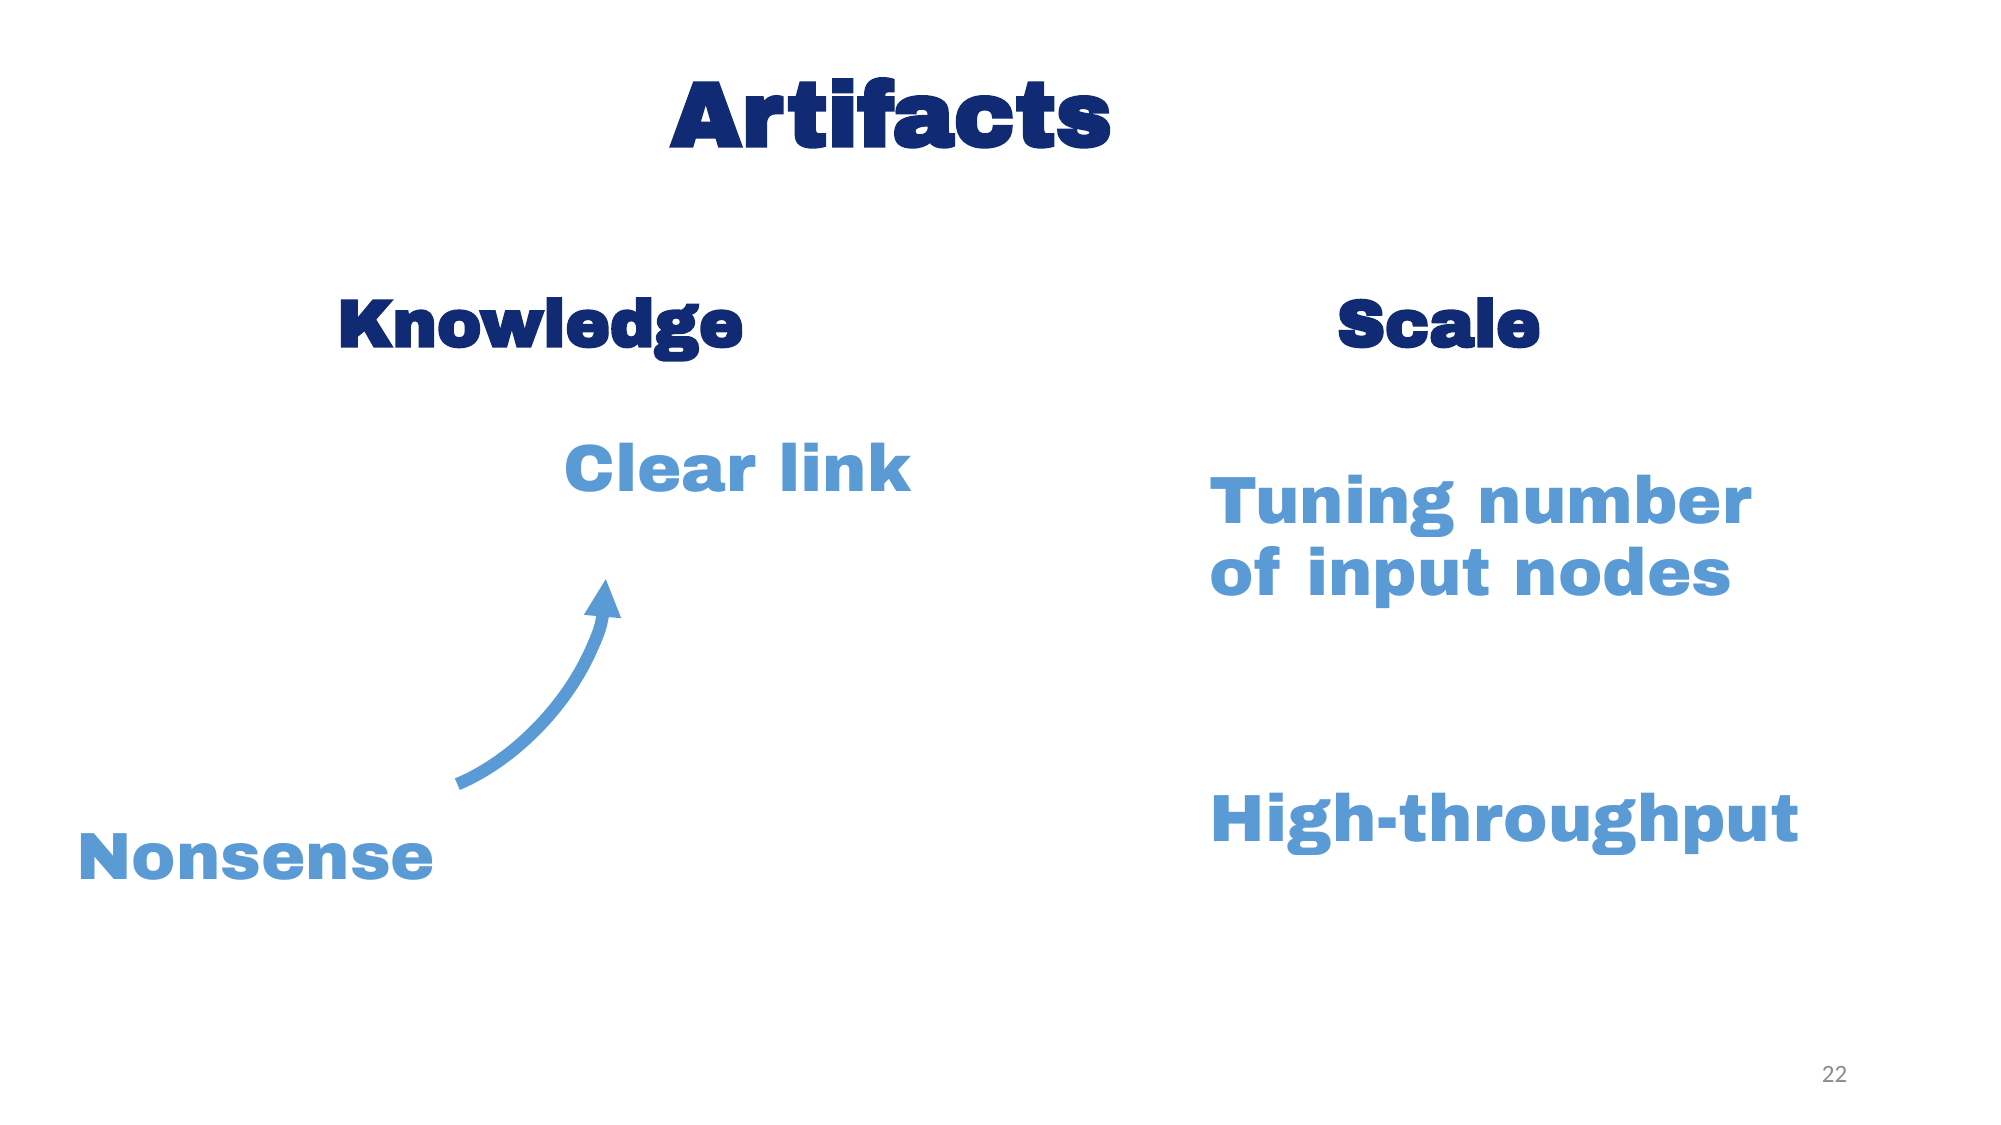

Artifacts
Knowledge
Scale
Clear link
Tuning number of input nodes

High-throughput
Nonsense
22